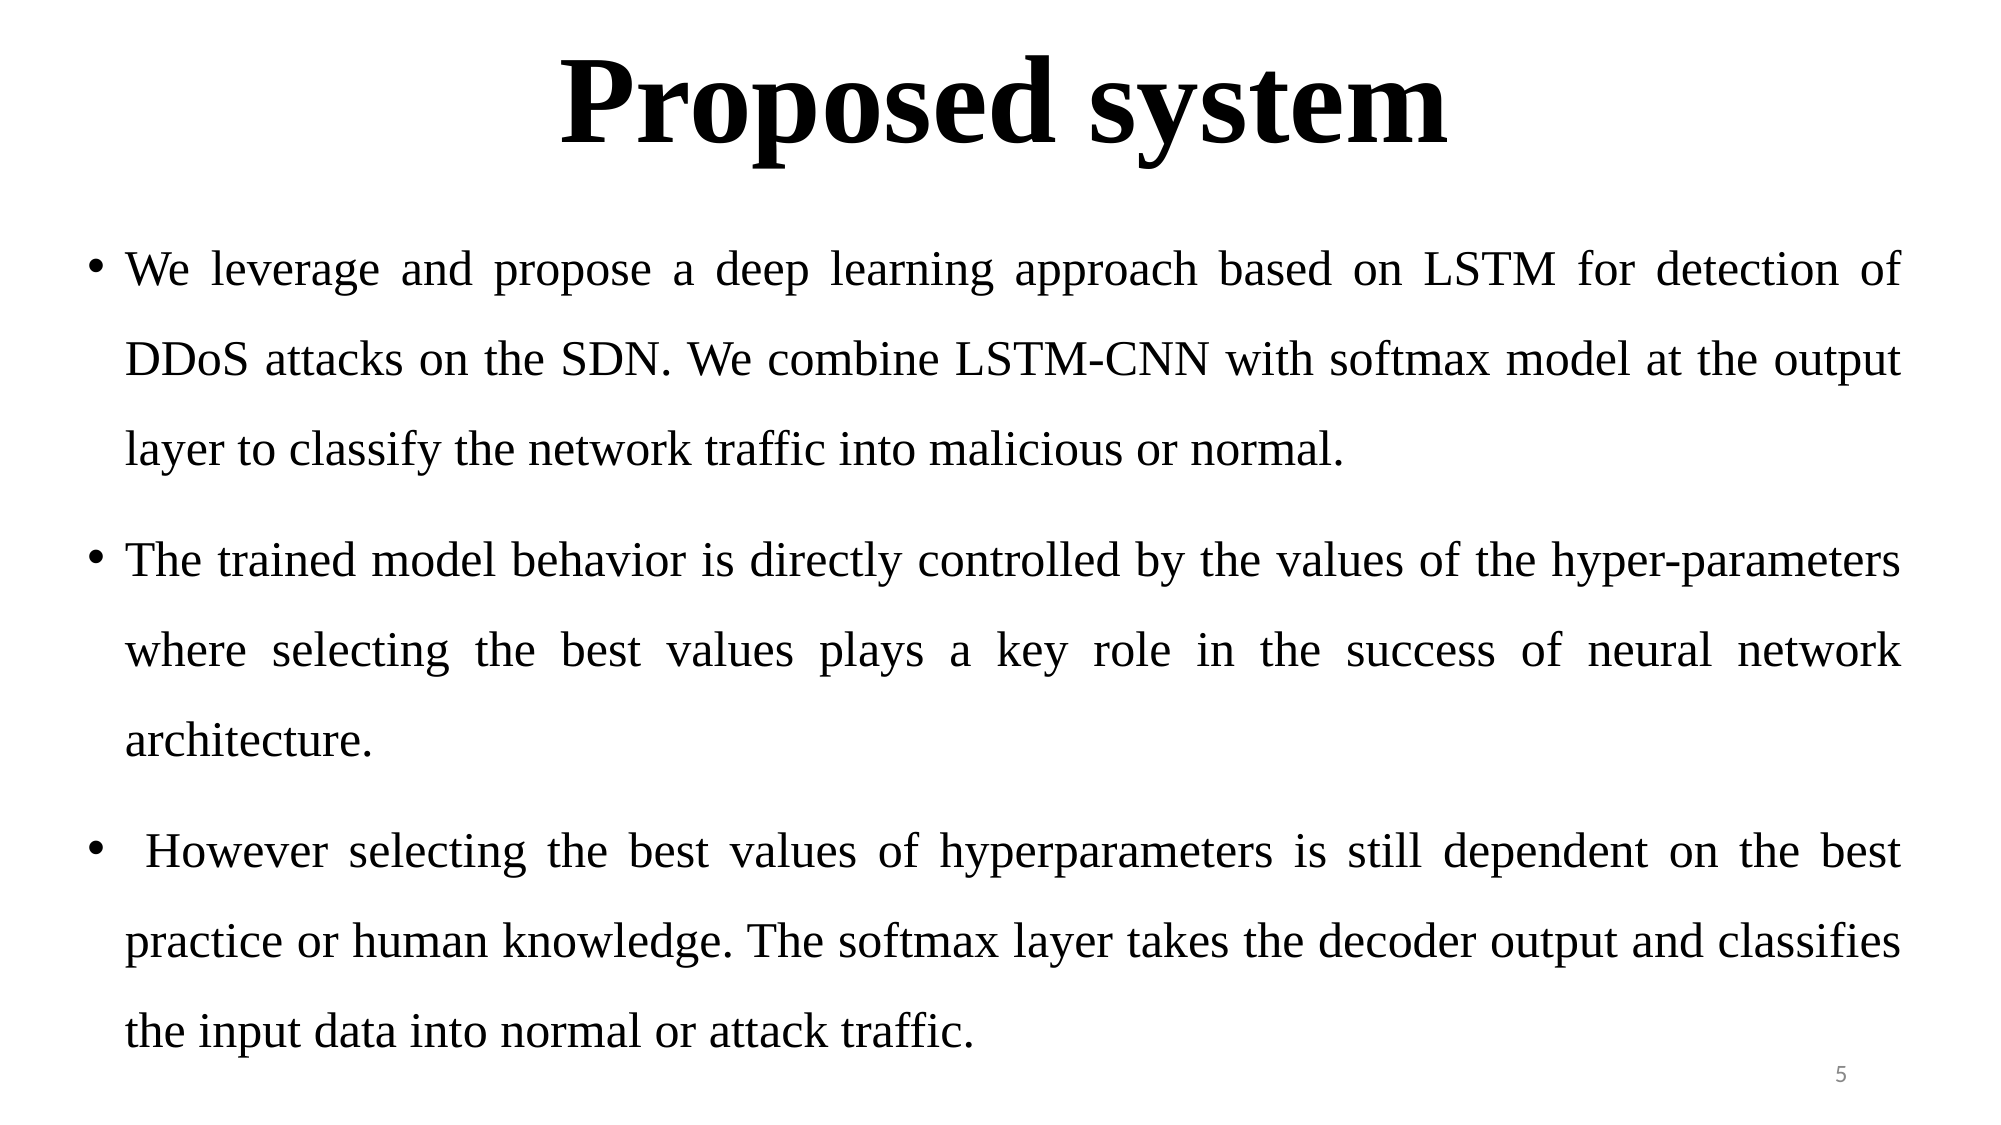

# Proposed system
We leverage and propose a deep learning approach based on LSTM for detection of DDoS attacks on the SDN. We combine LSTM-CNN with softmax model at the output layer to classify the network traffic into malicious or normal.
The trained model behavior is directly controlled by the values of the hyper-parameters where selecting the best values plays a key role in the success of neural network architecture.
 However selecting the best values of hyperparameters is still dependent on the best practice or human knowledge. The softmax layer takes the decoder output and classifies the input data into normal or attack traffic.

5